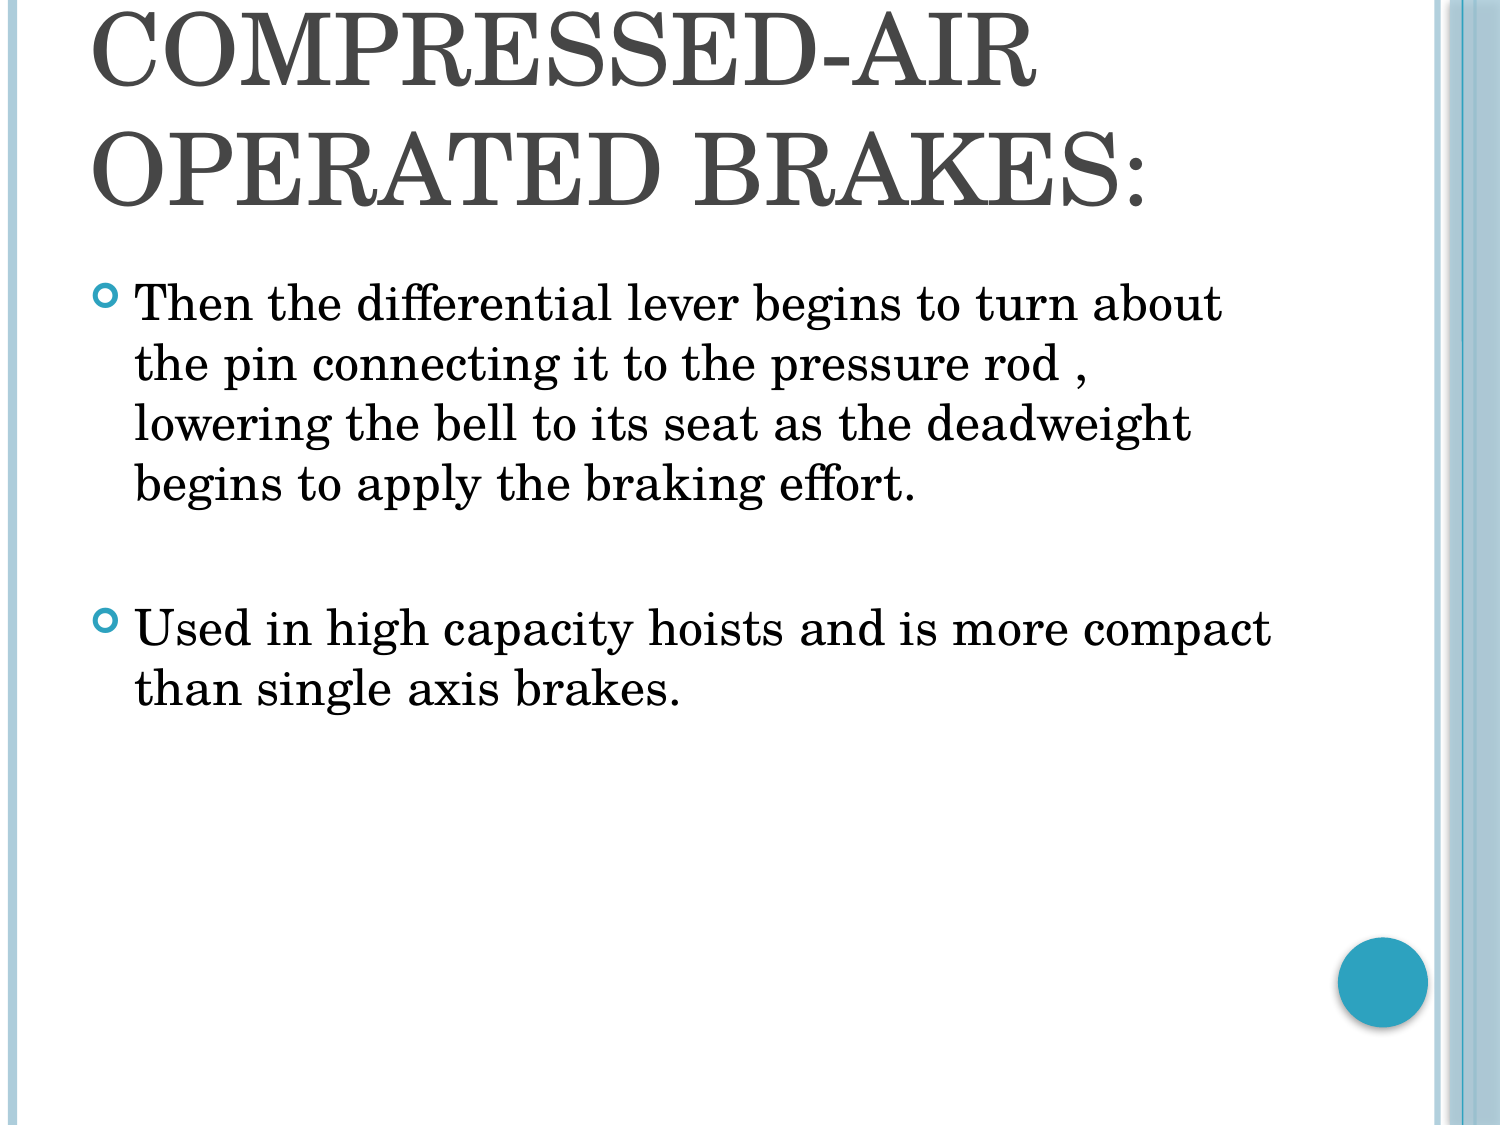

# COMPRESSED-AIR OPERATED BRAKES:
Then the differential lever begins to turn about the pin connecting it to the pressure rod , lowering the bell to its seat as the deadweight begins to apply the braking effort.

Used in high capacity hoists and is more compact than single axis brakes.